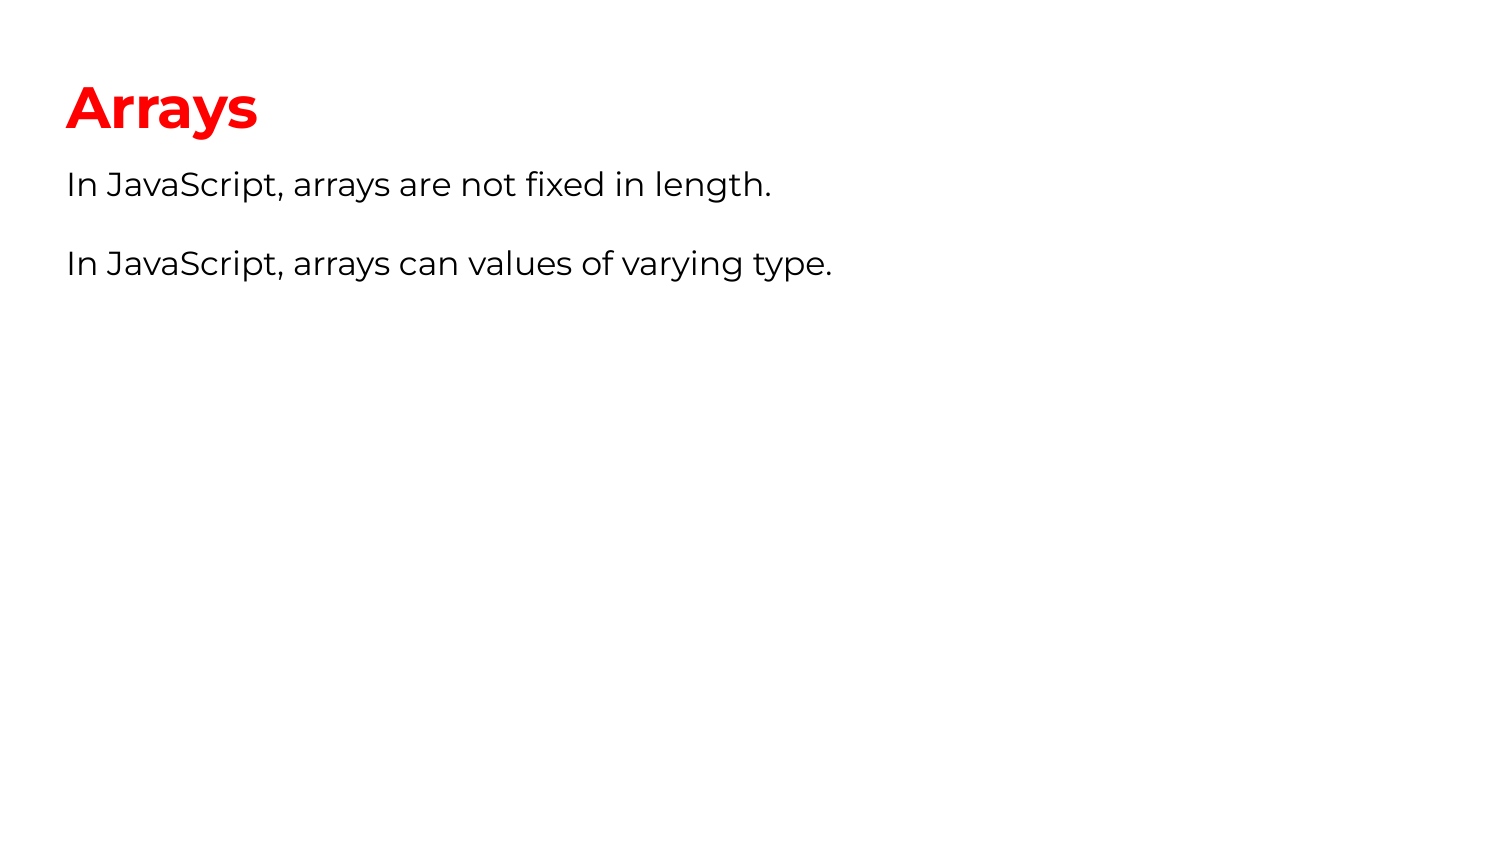

# Arrays
In JavaScript, arrays are not fixed in length.
In JavaScript, arrays can values of varying type.